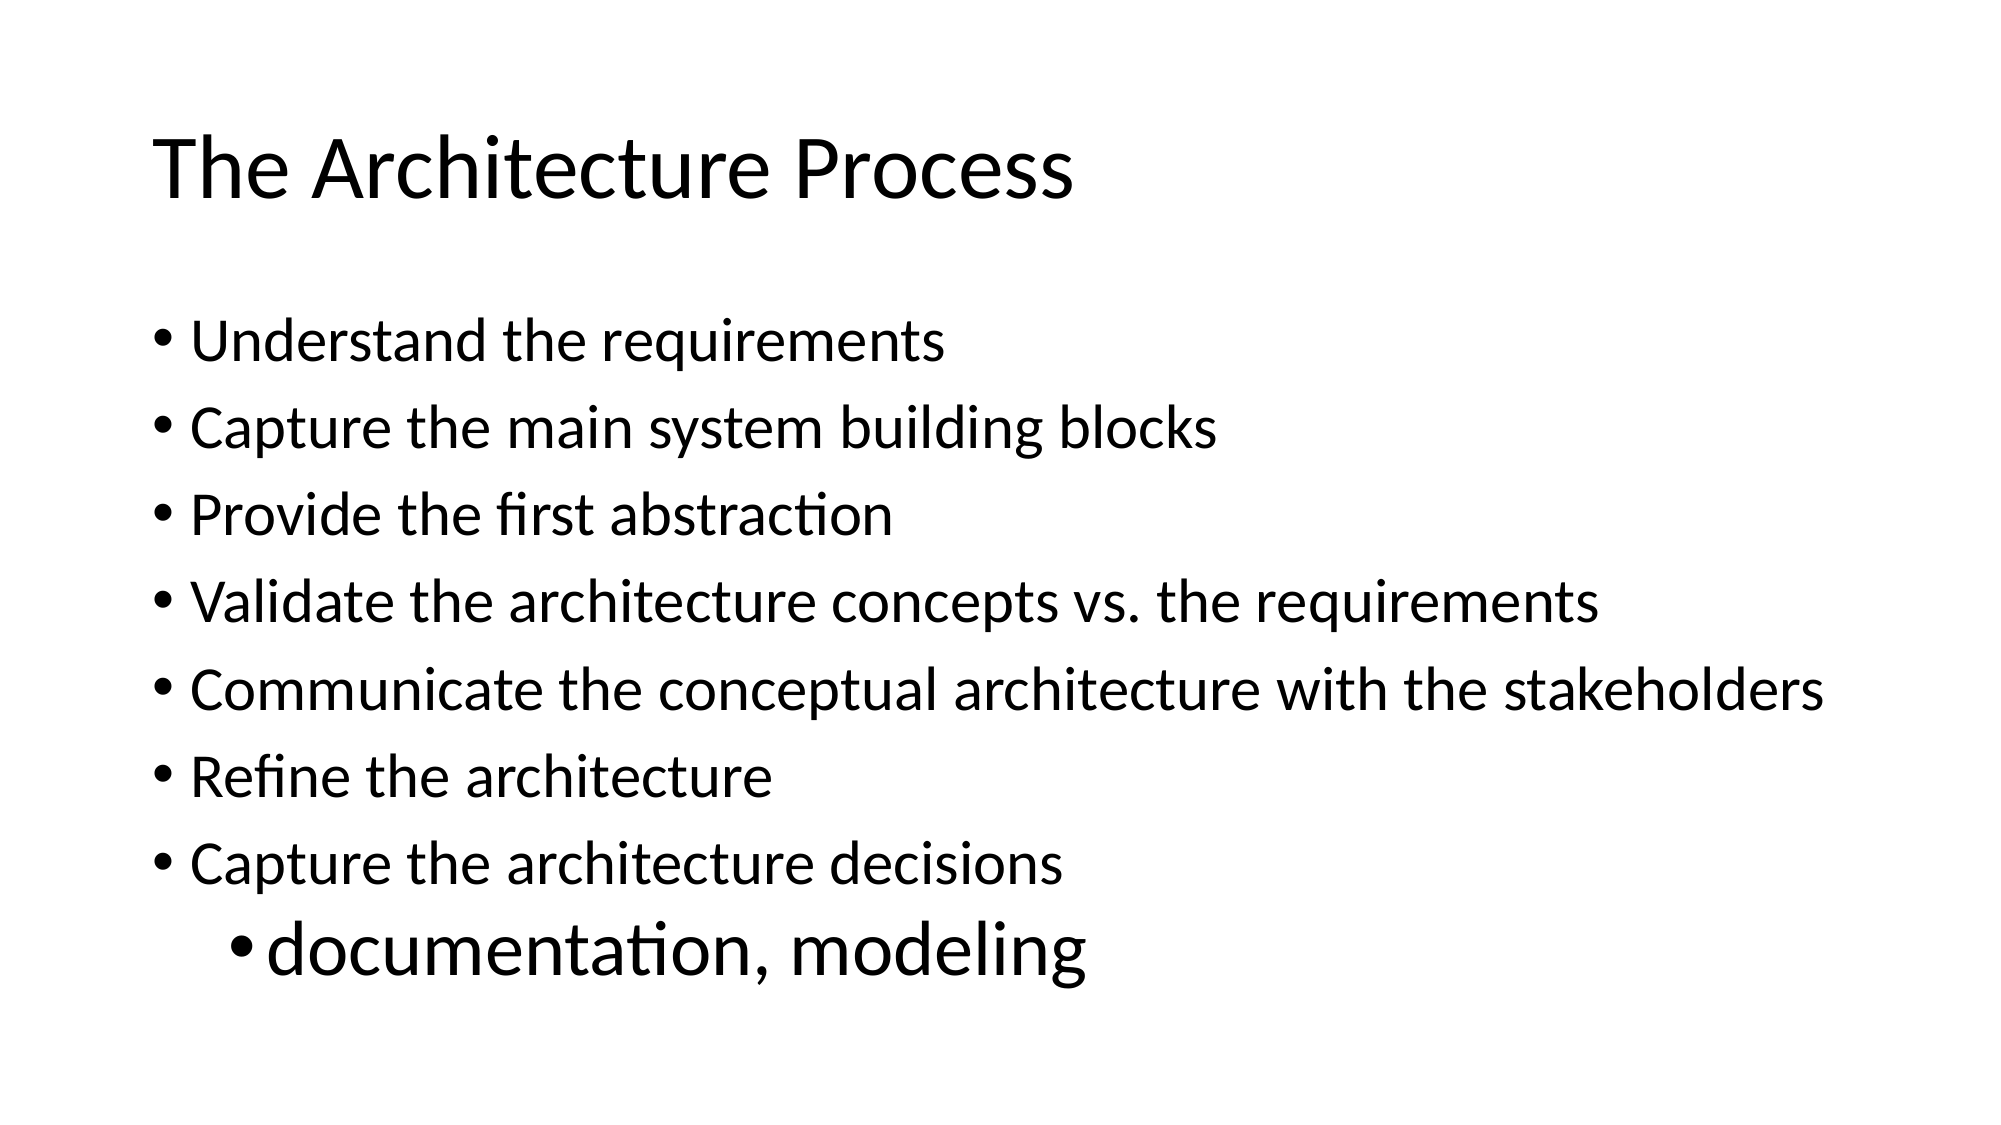

# The Architecture Process
Understand the requirements
Capture the main system building blocks
Provide the first abstraction
Validate the architecture concepts vs. the requirements
Communicate the conceptual architecture with the stakeholders
Refine the architecture
Capture the architecture decisions
documentation, modeling